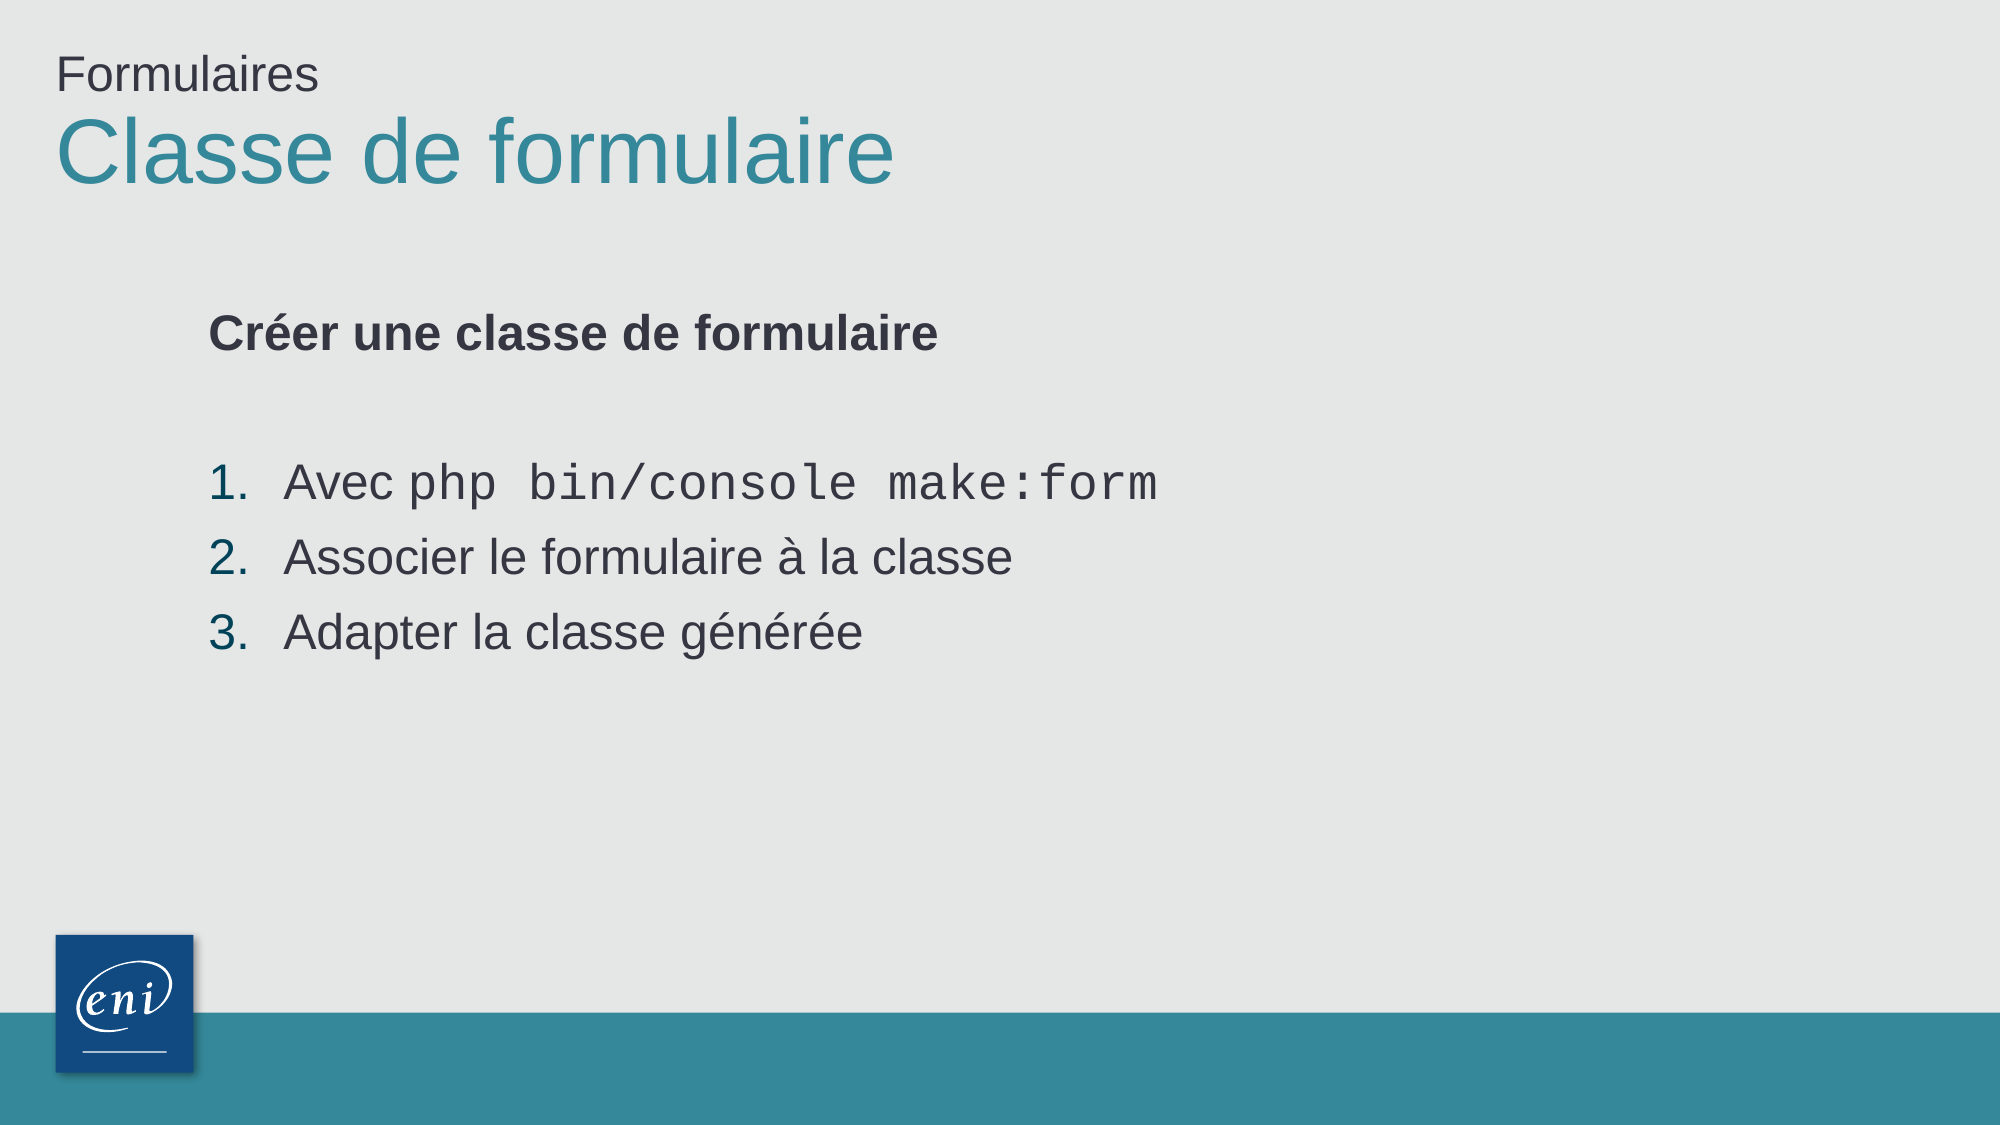

Formulaires
# Classe de formulaire
Créer une classe de formulaire

Avec php bin/console make:form
Associer le formulaire à la classe
Adapter la classe générée